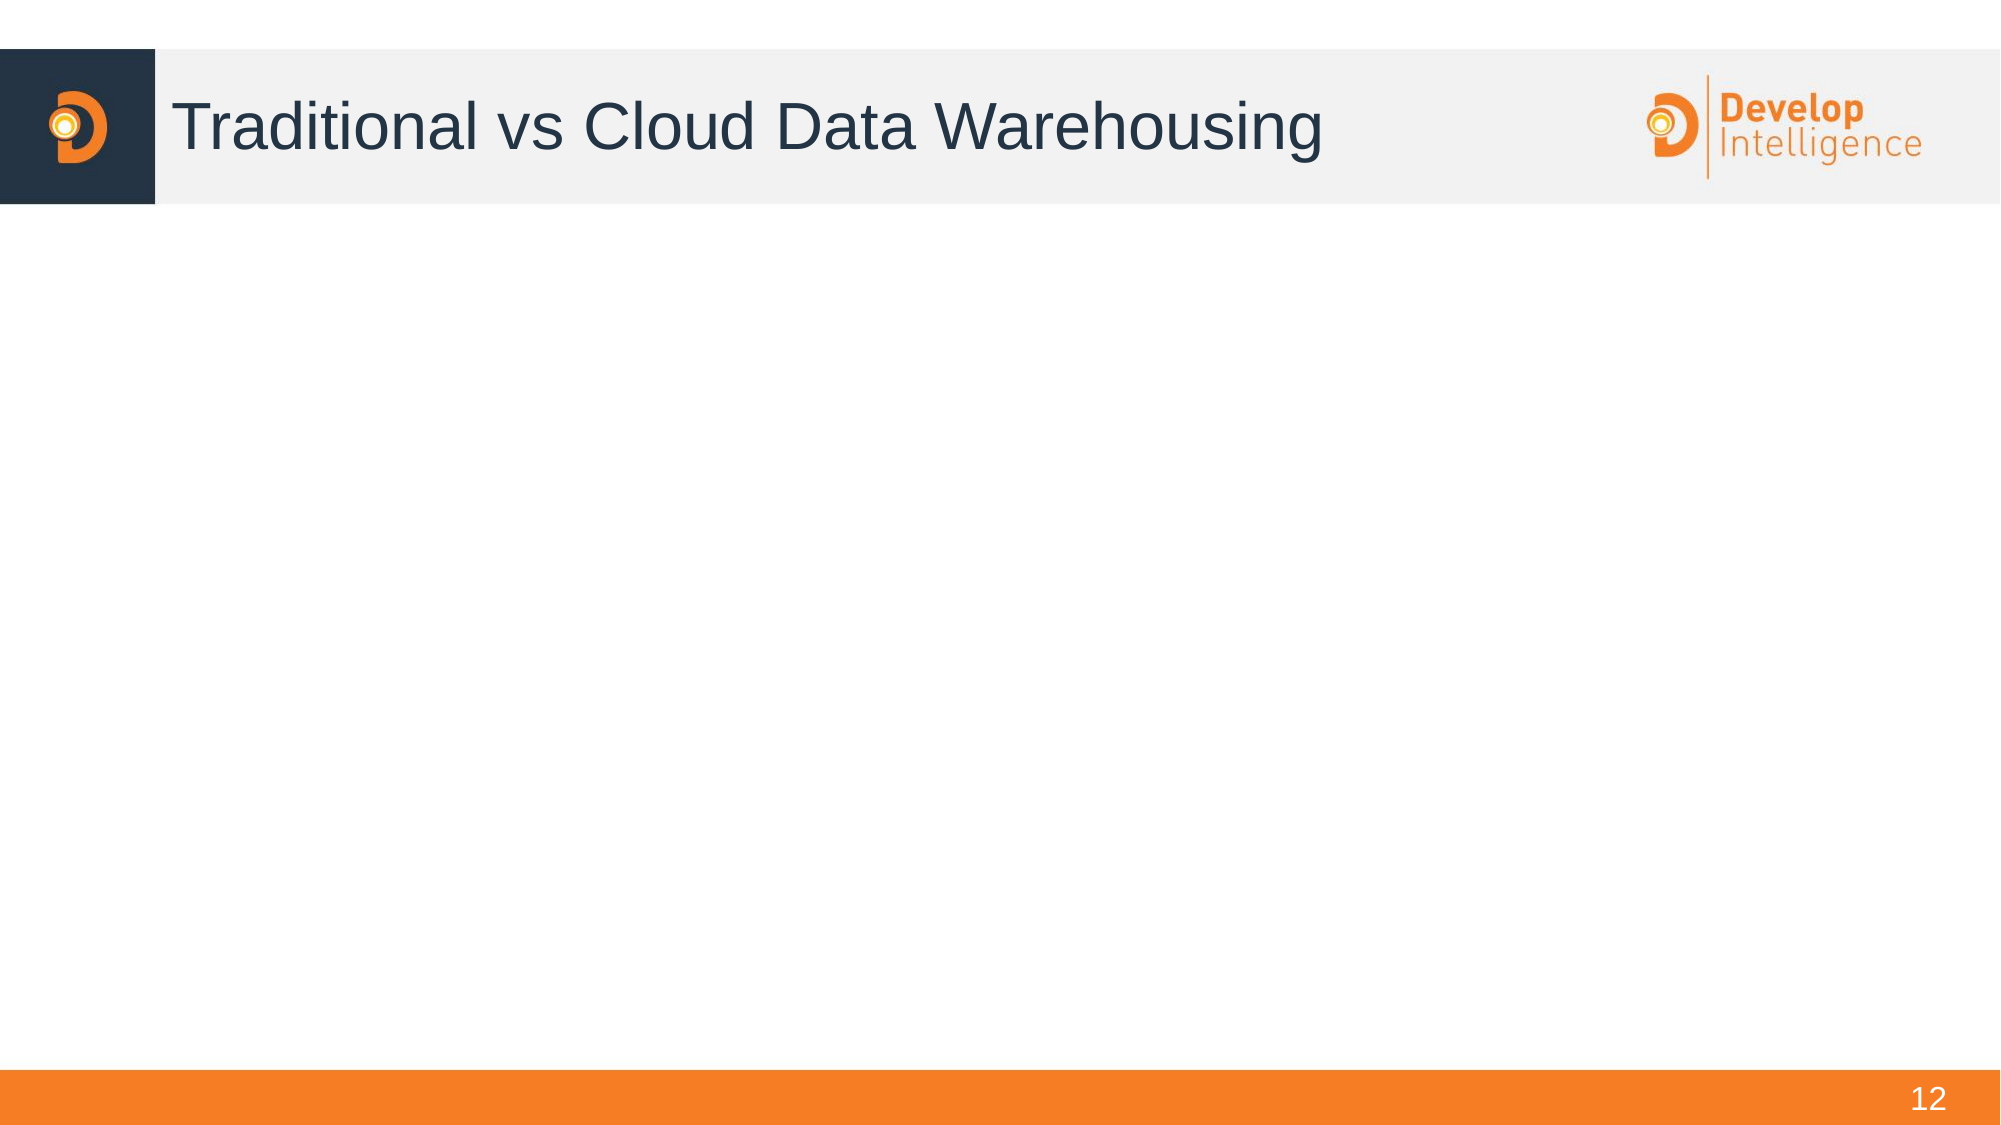

# Traditional vs Cloud Data Warehousing

12